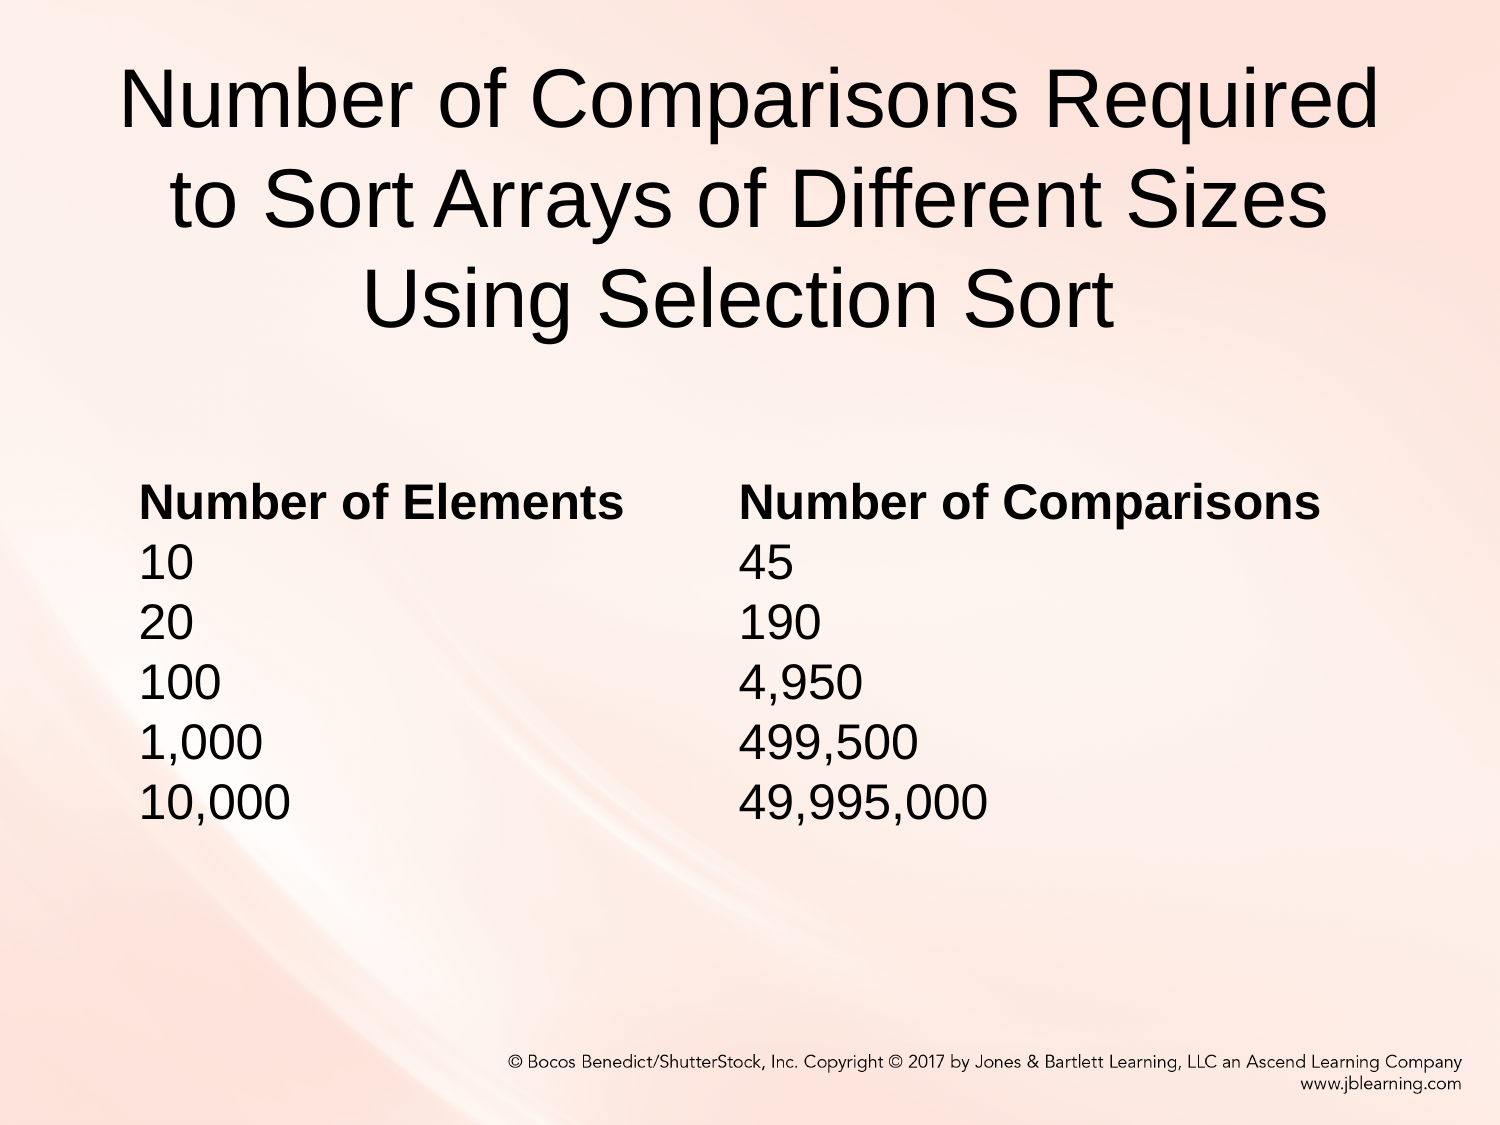

# Number of Comparisons Required to Sort Arrays of Different Sizes Using Selection Sort
Number of Elements	Number of Comparisons
10				45
20				190
100				4,950
1,000				499,500
10,000			49,995,000